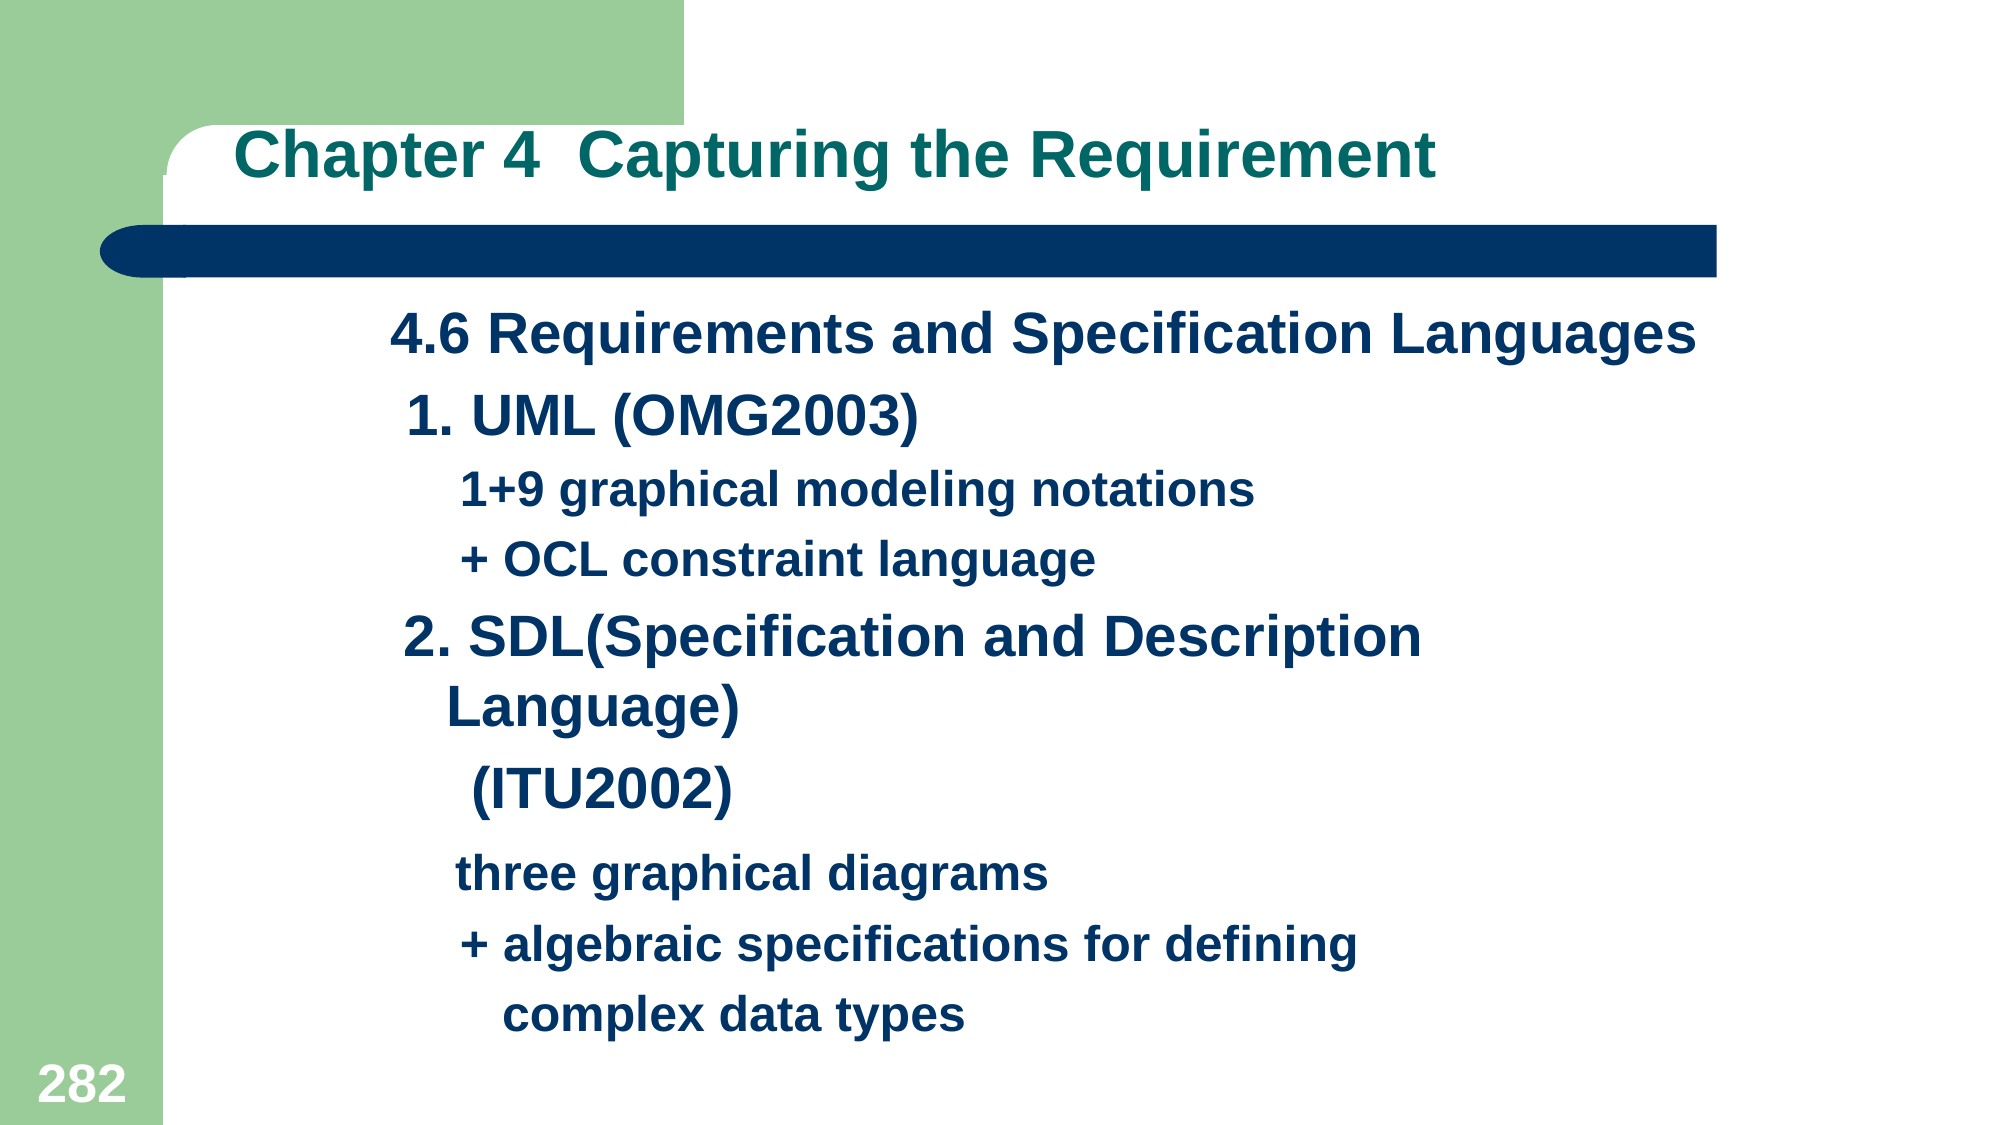

# Chapter 4  Capturing the Requirement
4.6 Requirements and Specification Languages
 1. UML (OMG2003)
     1+9 graphical modeling notations
     + OCL constraint language
 2. SDL(Specification and Description Language)
     (ITU2002)
    three graphical diagrams
     + algebraic specifications for defining
        complex data types
282